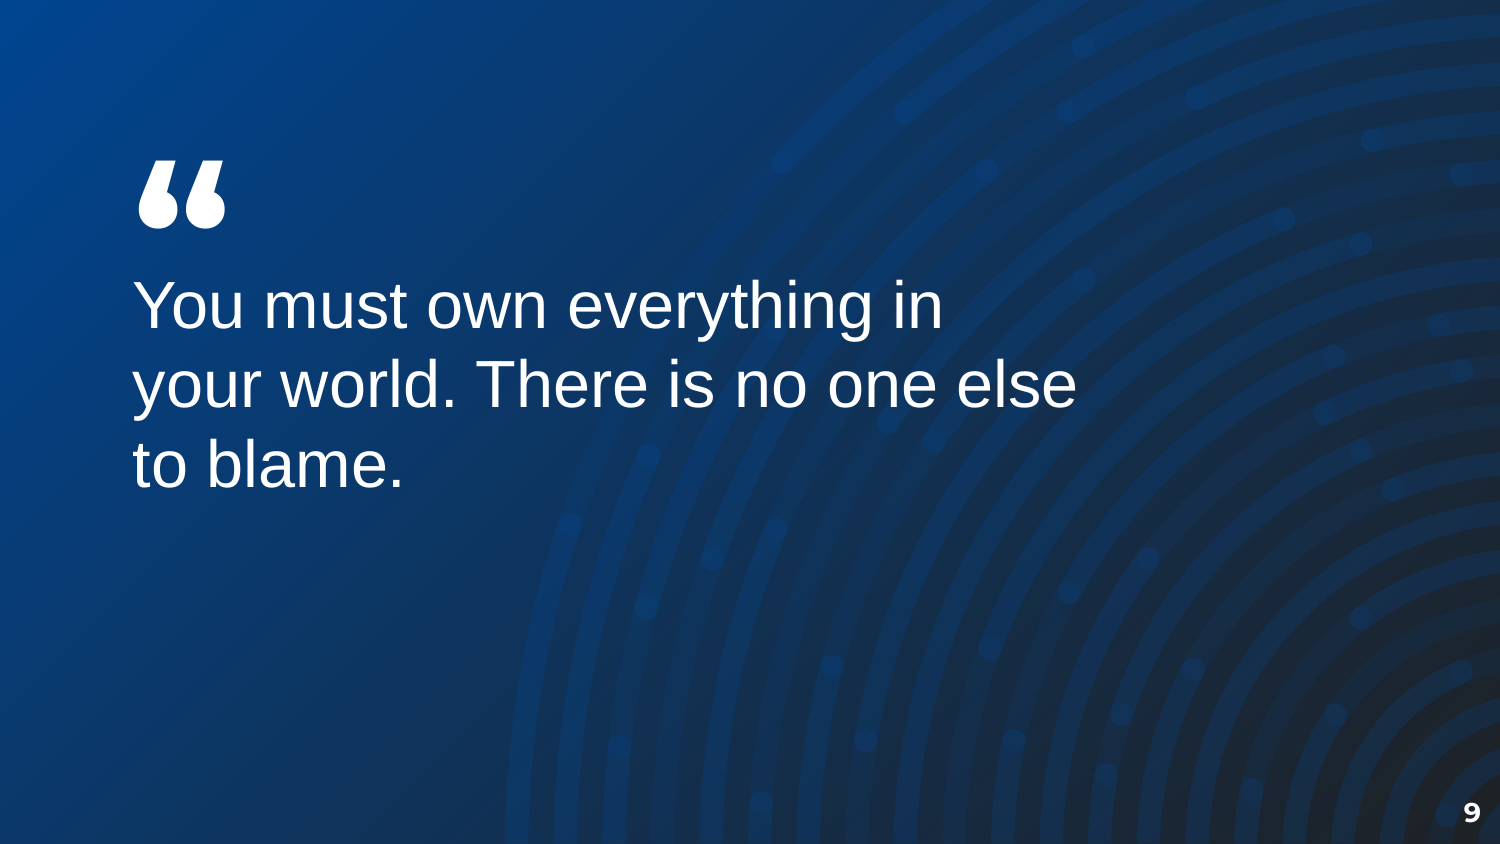

You must own everything in your world. There is no one else to blame.
9